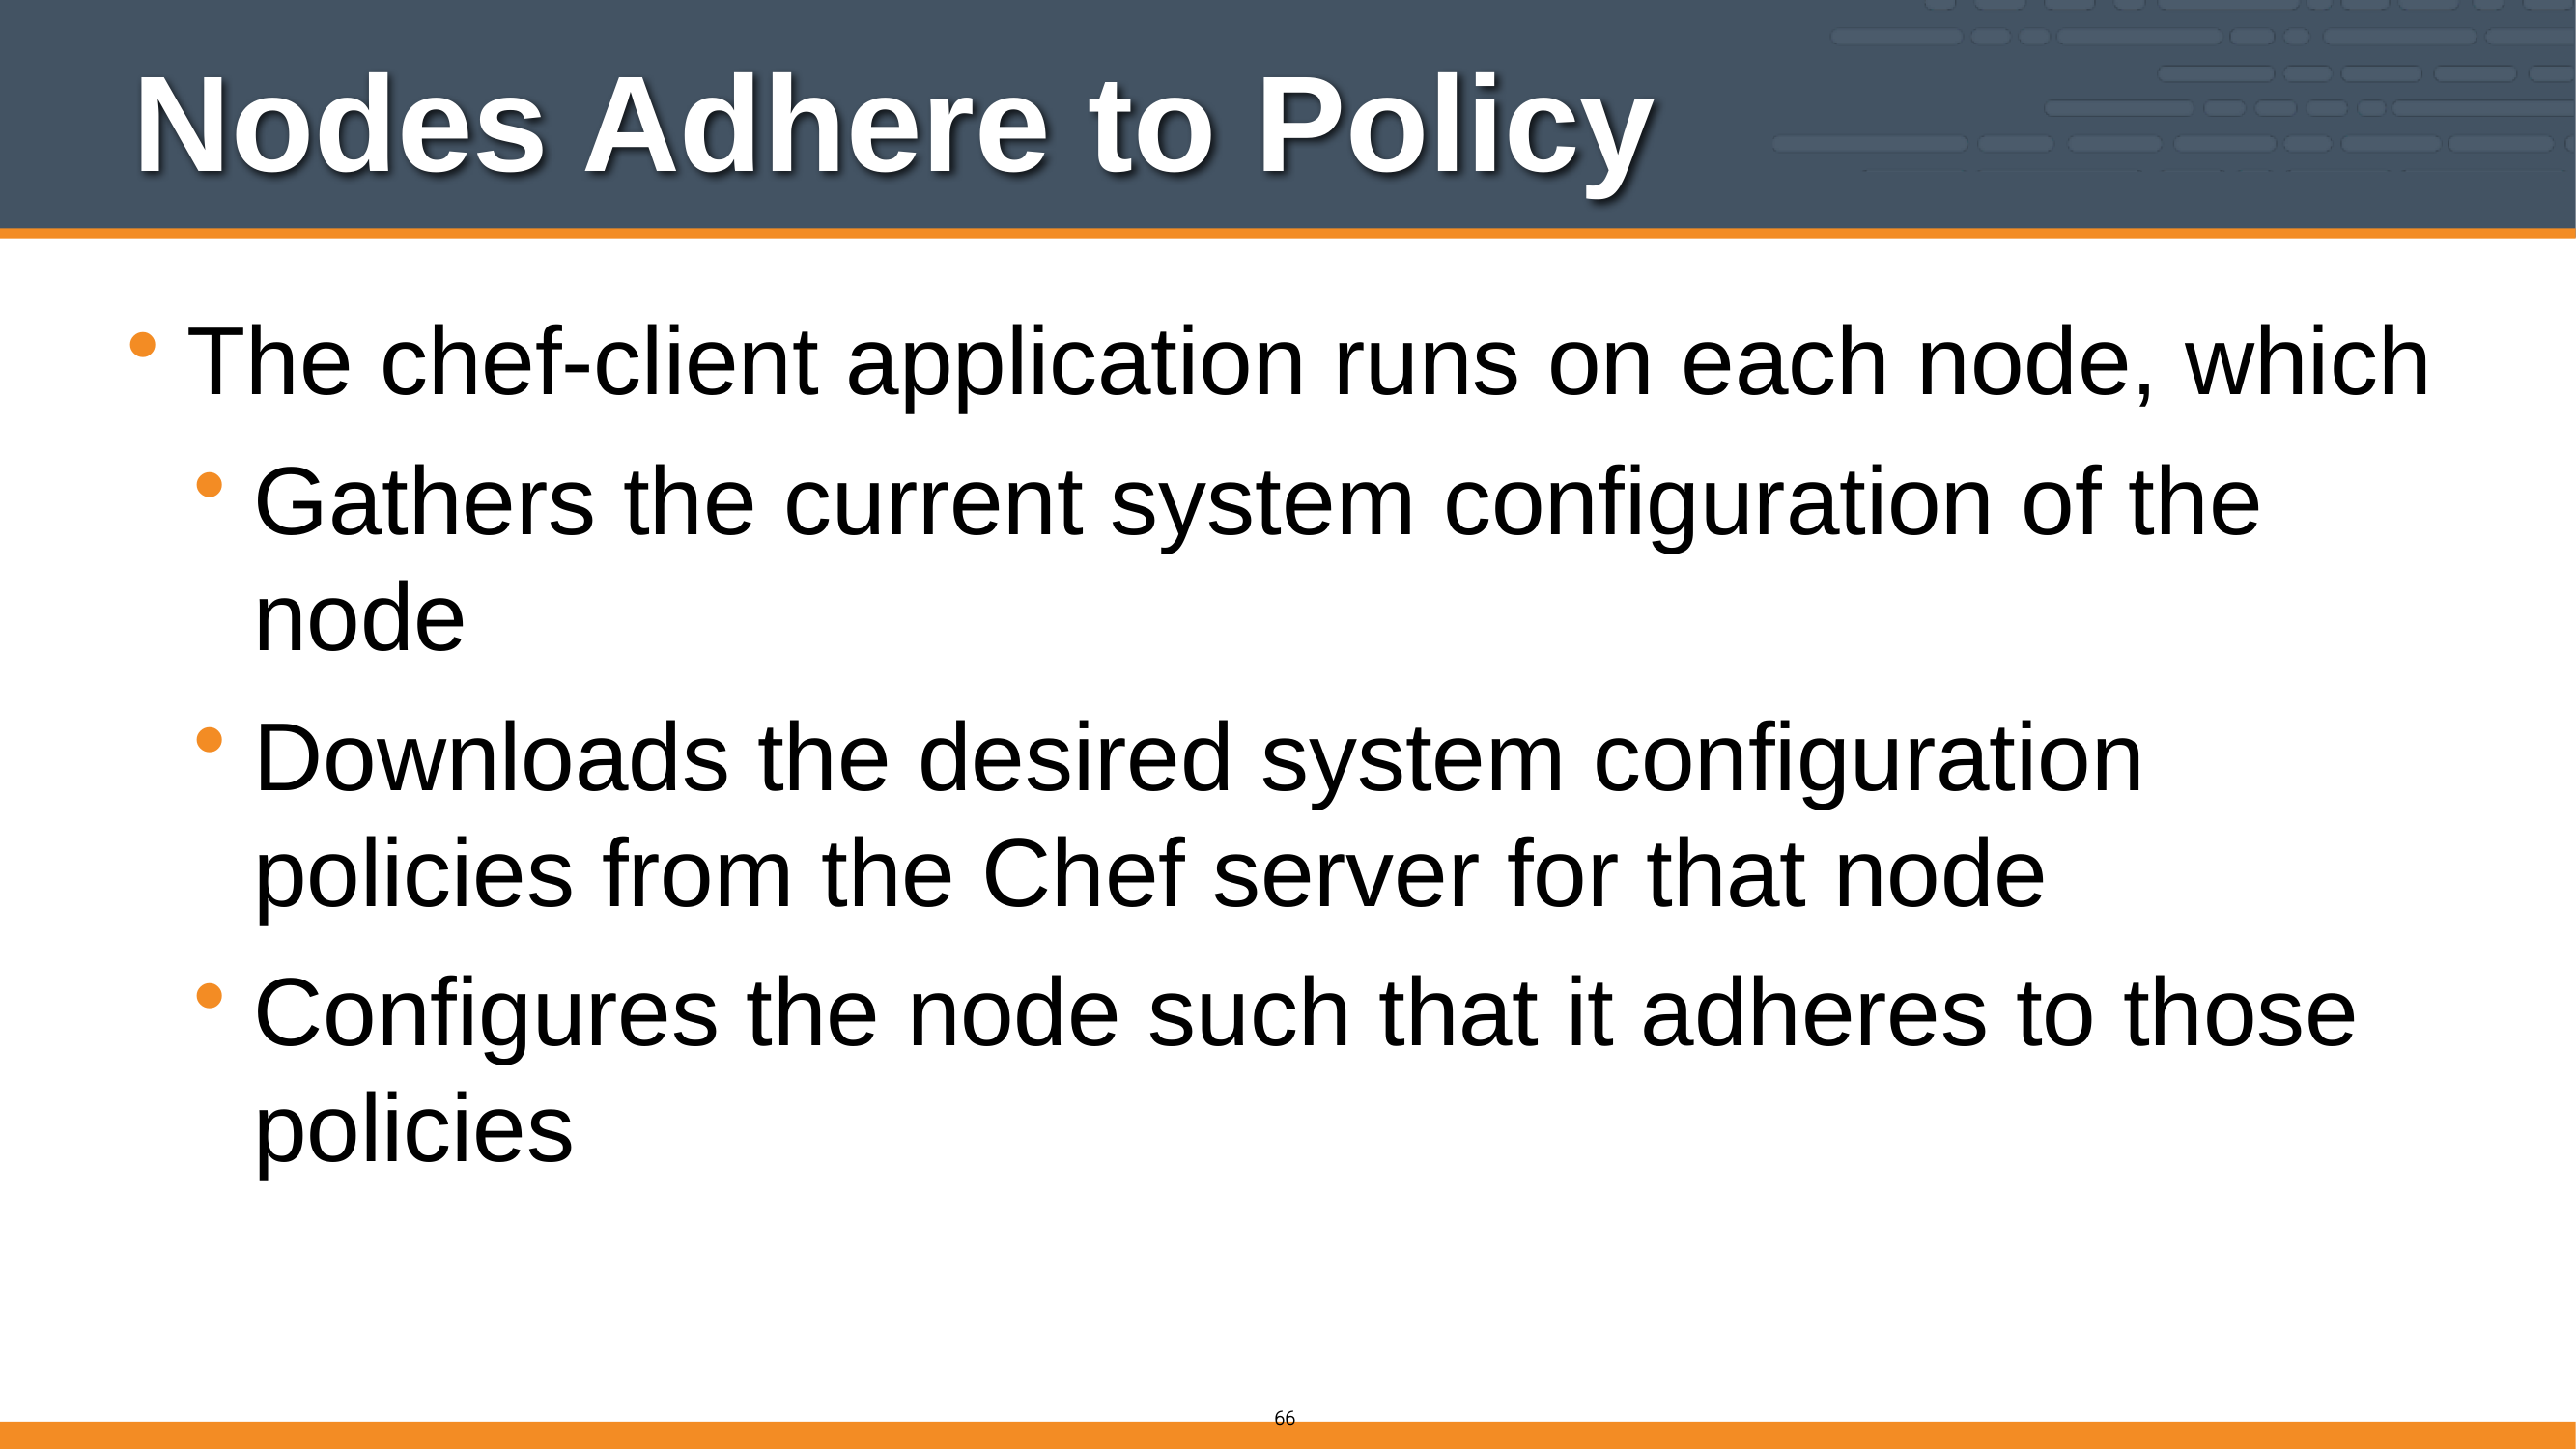

# Nodes Adhere to Policy
The chef-client application runs on each node, which
Gathers the current system configuration of the node
Downloads the desired system configuration policies from the Chef server for that node
Configures the node such that it adheres to those policies
66